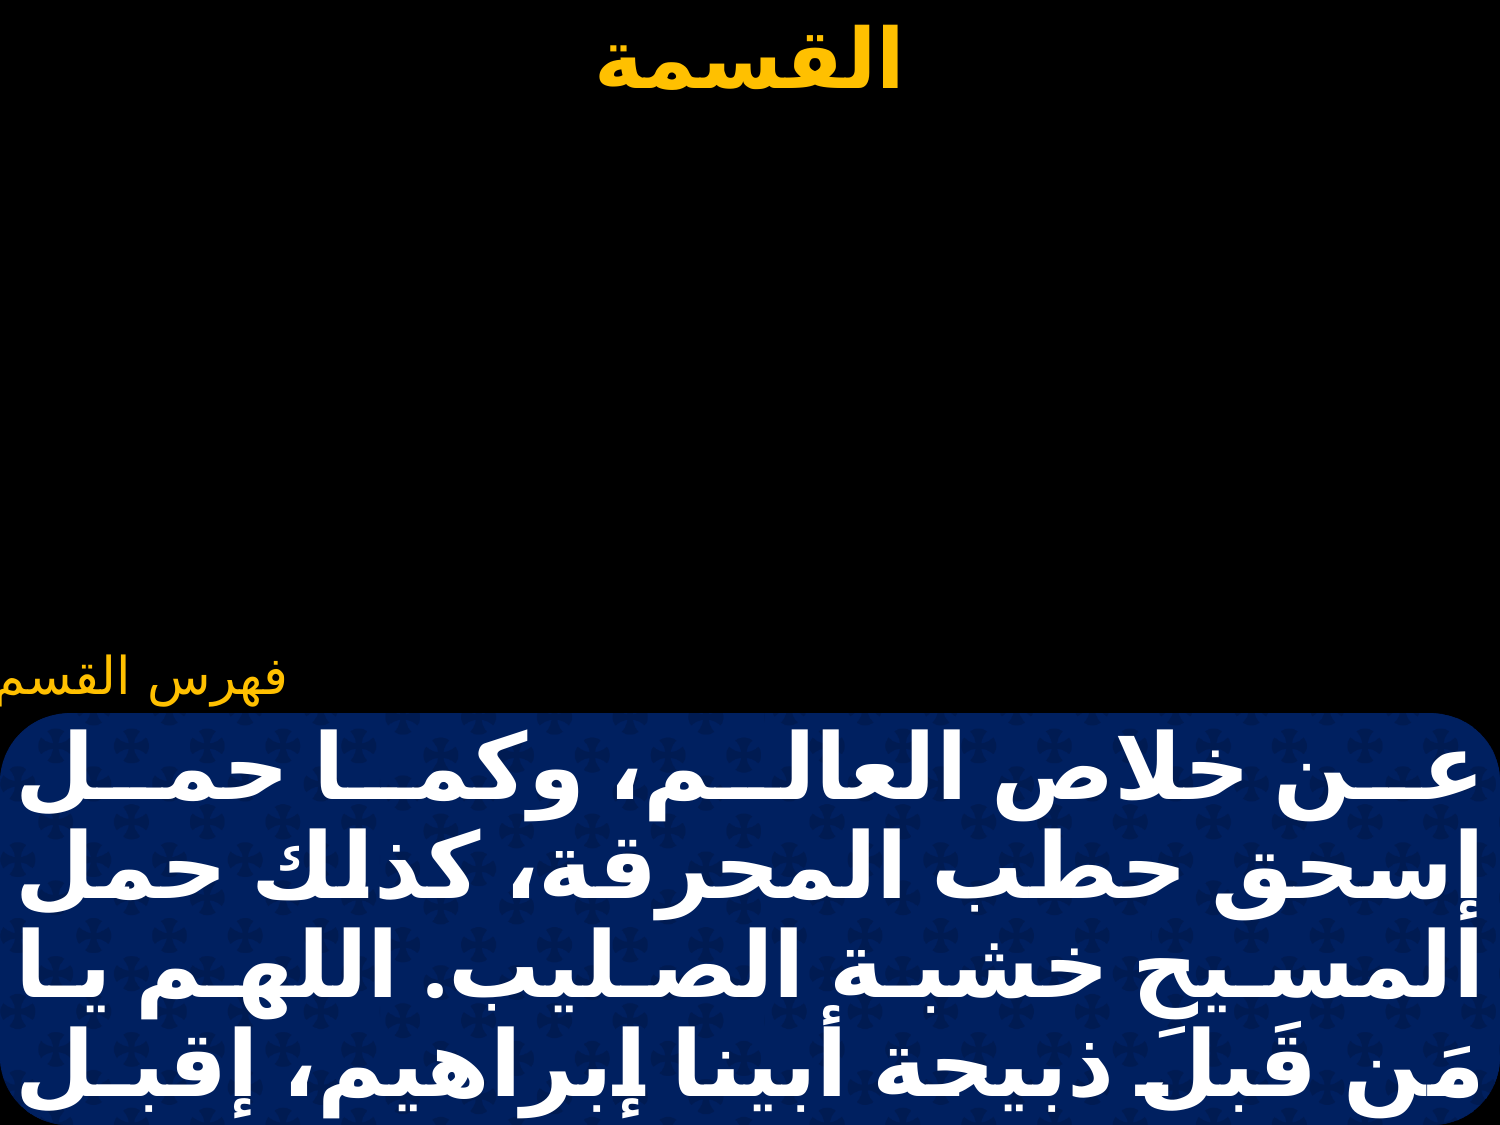

#
عن خلاص العالم، وكما حمل إسحق حطب المحرقة، كذلك حمل المسيح خشبة الصليب. اللهم يا مَن قَبلَ ذبيحة أبينا إبراهيم، إقبـل هذه الذبيحة منا فى هذه الساعة. بارك هذه القرابين،